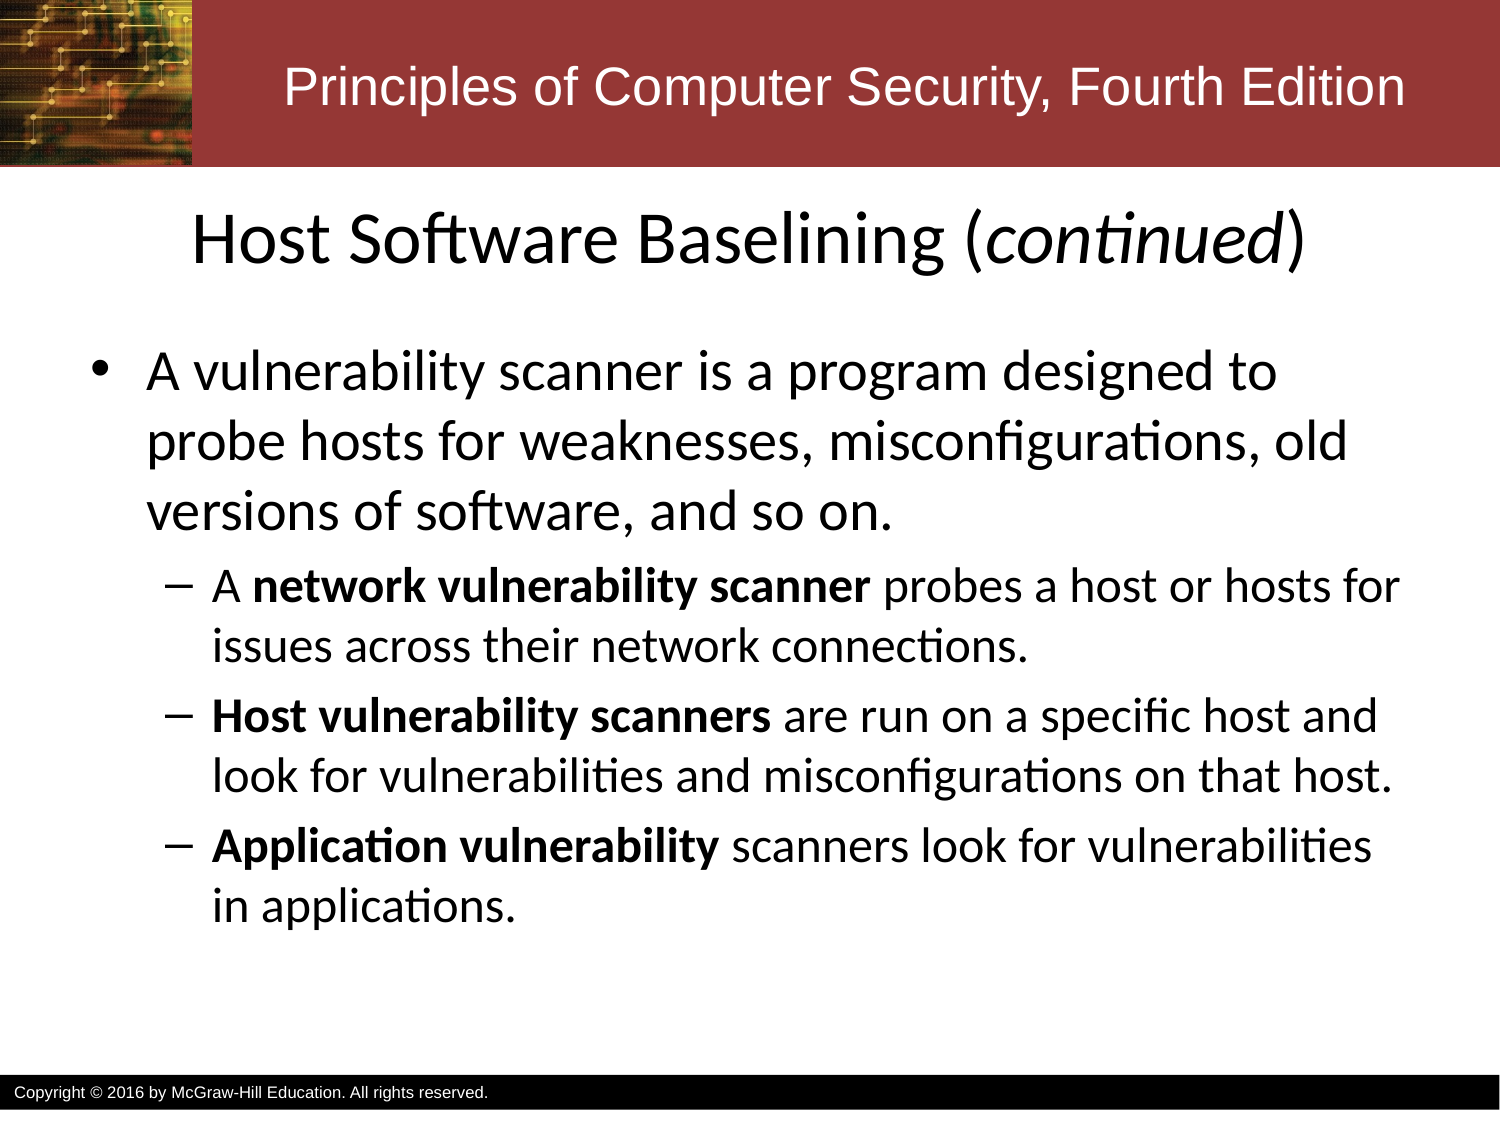

# Host Software Baselining (continued)
A vulnerability scanner is a program designed to probe hosts for weaknesses, misconfigurations, old versions of software, and so on.
A network vulnerability scanner probes a host or hosts for issues across their network connections.
Host vulnerability scanners are run on a specific host and look for vulnerabilities and misconfigurations on that host.
Application vulnerability scanners look for vulnerabilities in applications.